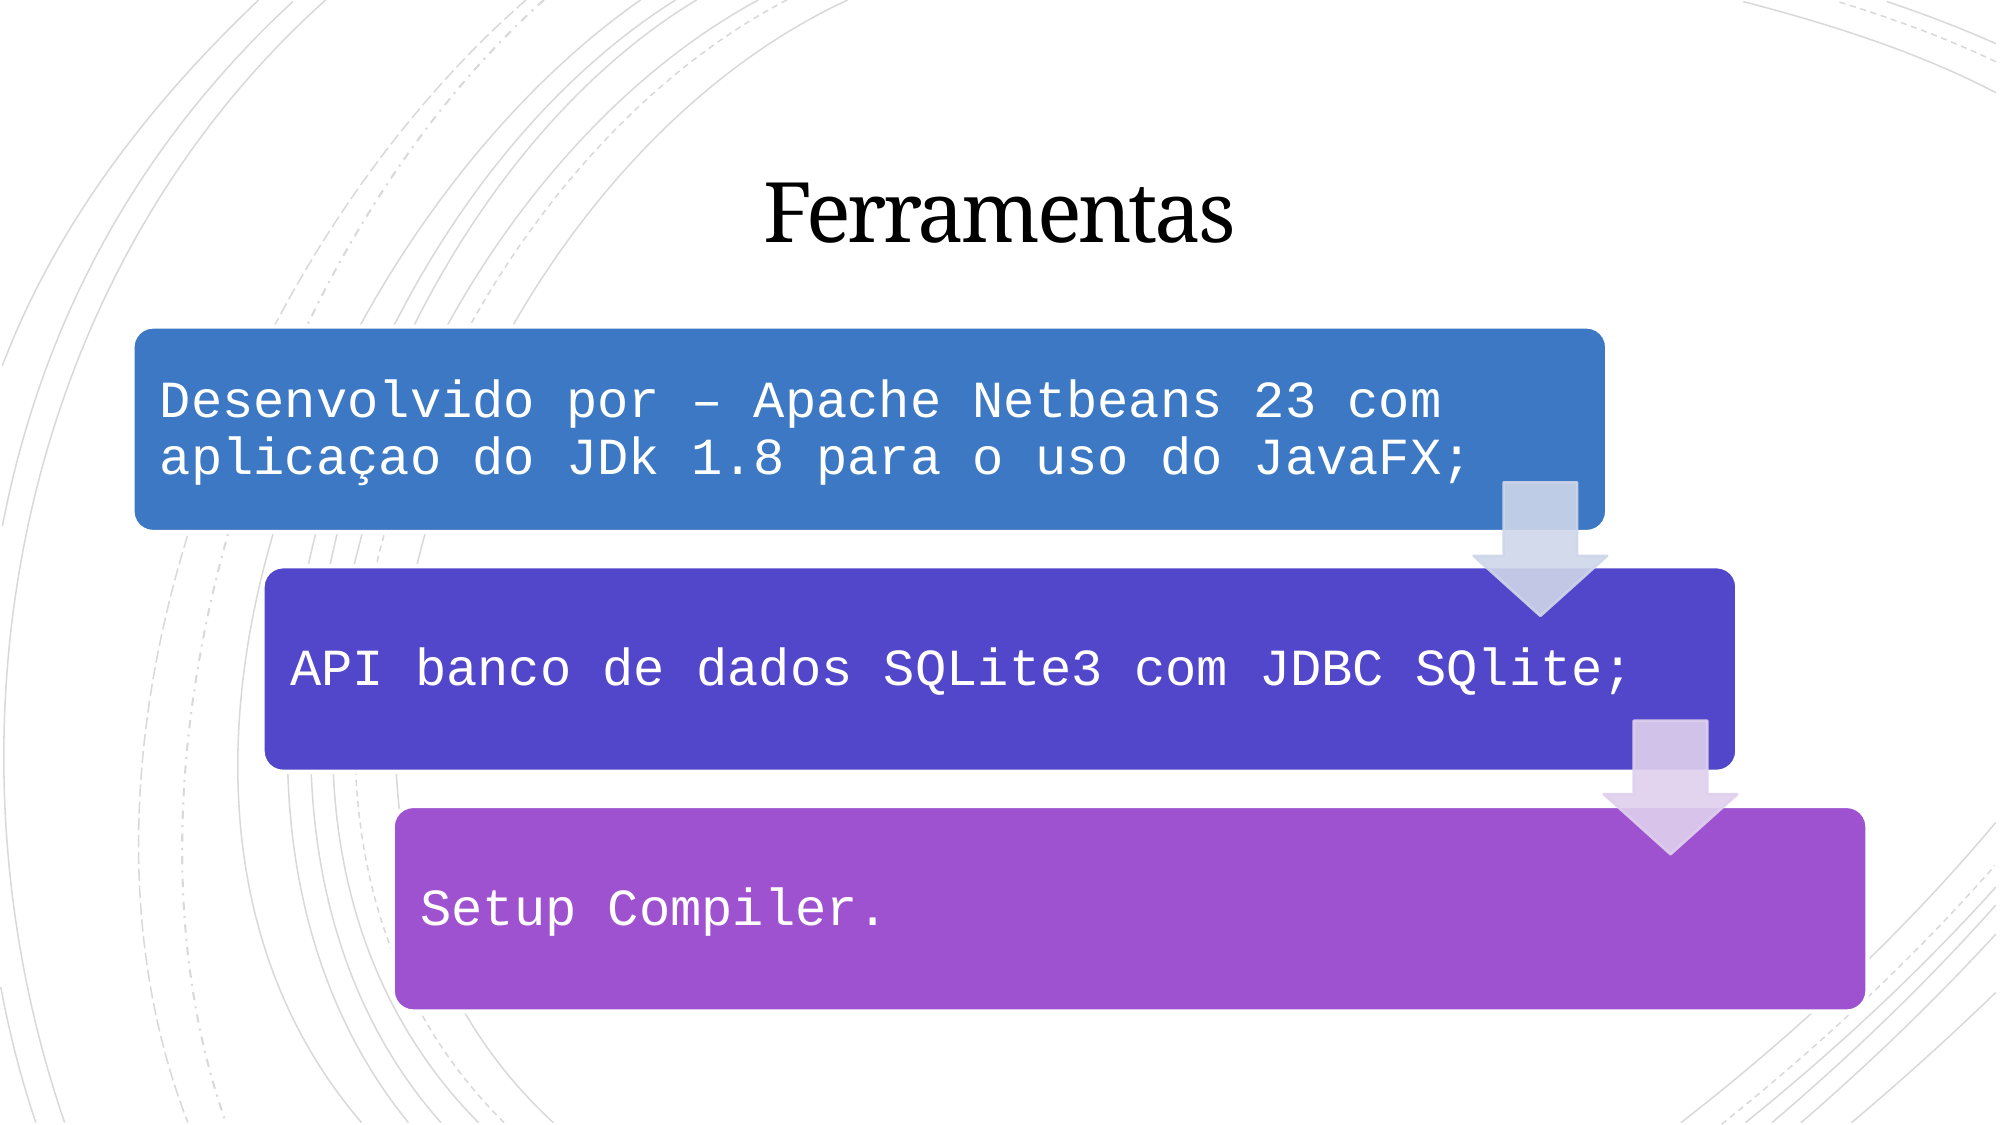

# Ferramentas
Desenvolvido por – Apache Netbeans 23 com aplicaçao do JDk 1.8 para o uso do JavaFX;
API banco de dados SQLite3 com JDBC SQlite;
Setup Compiler.